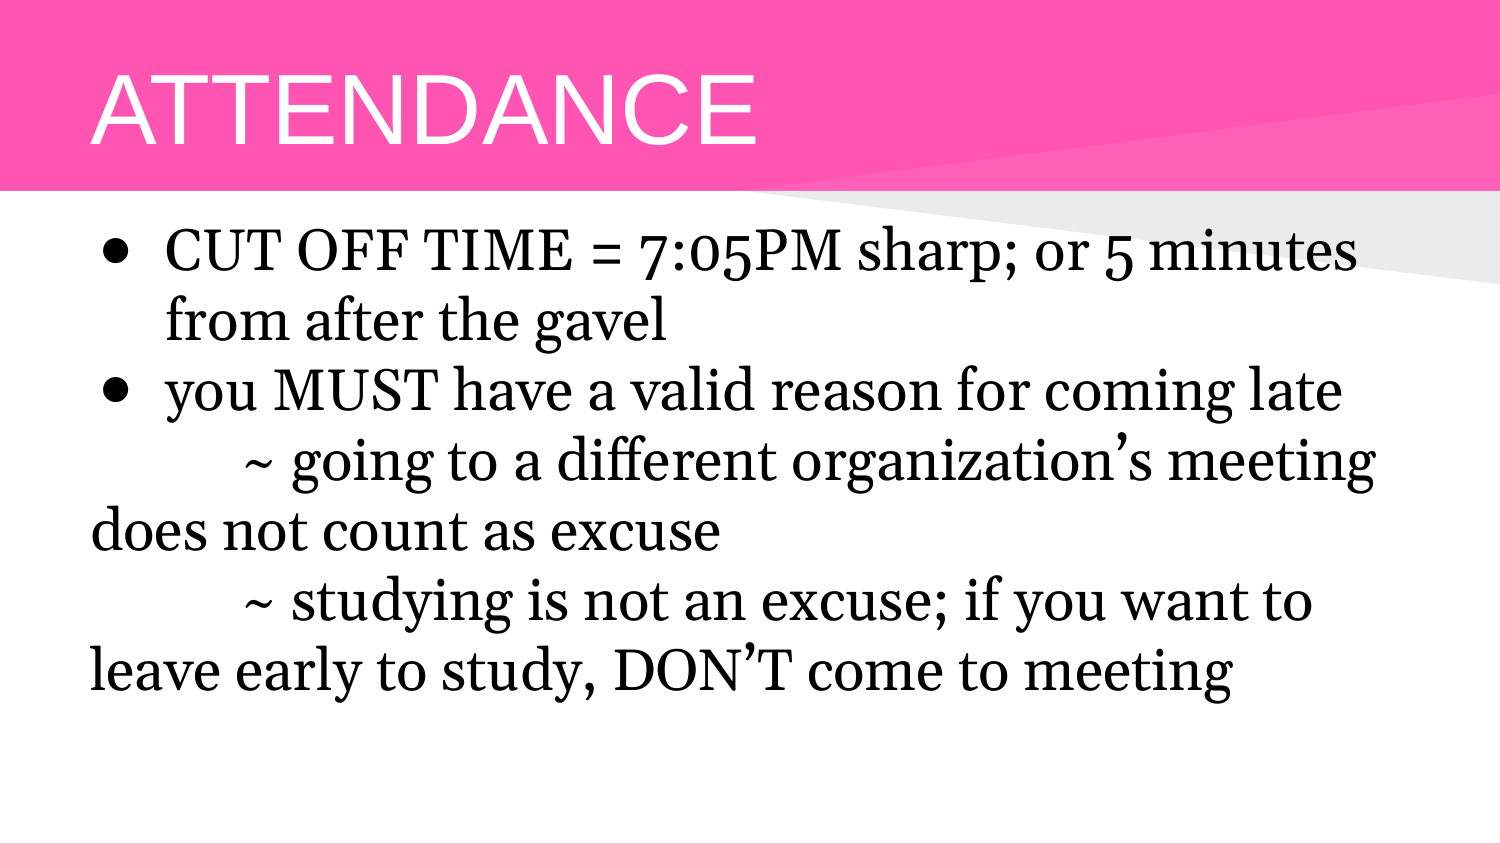

# ATTENDANCE
CUT OFF TIME = 7:05PM sharp; or 5 minutes from after the gavel
you MUST have a valid reason for coming late
	~ going to a different organization’s meeting does not count as excuse
	~ studying is not an excuse; if you want to leave early to study, DON’T come to meeting